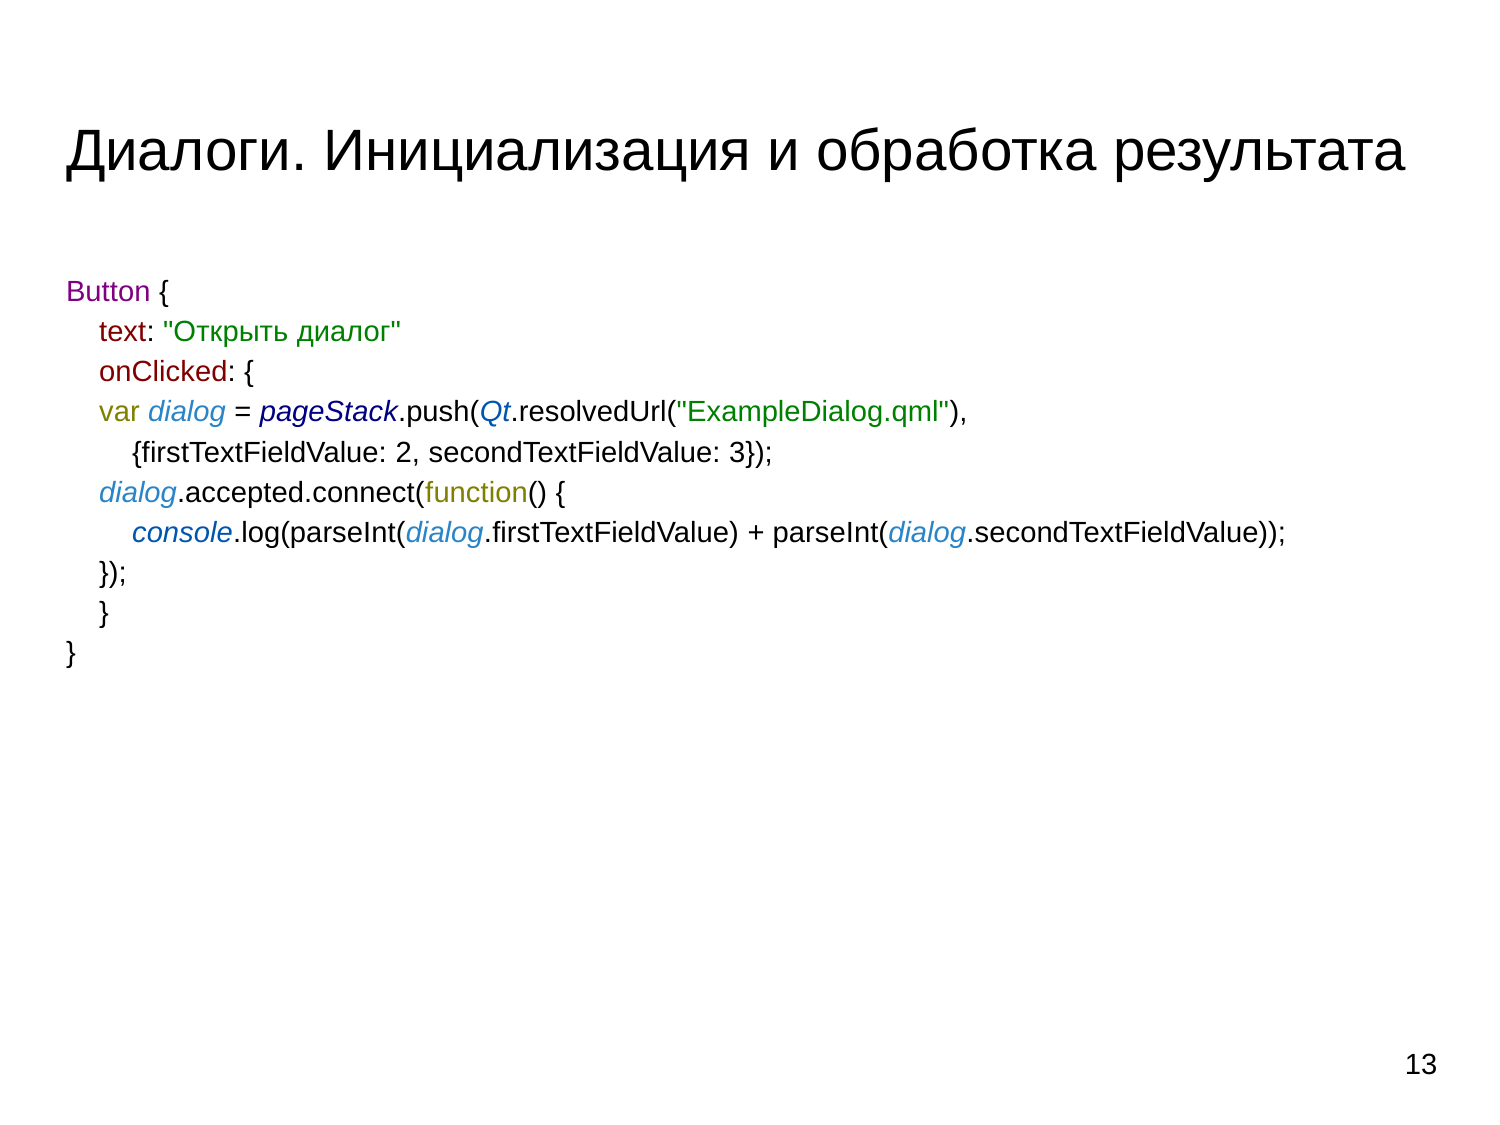

# Диалоги. Инициализация и обработка результата
Button {
    text: "Открыть диалог"
    onClicked: {
    var dialog = pageStack.push(Qt.resolvedUrl("ExampleDialog.qml"),
        {firstTextFieldValue: 2, secondTextFieldValue: 3});
    dialog.accepted.connect(function() {
        console.log(parseInt(dialog.firstTextFieldValue) + parseInt(dialog.secondTextFieldValue));
    });
    }
}

13